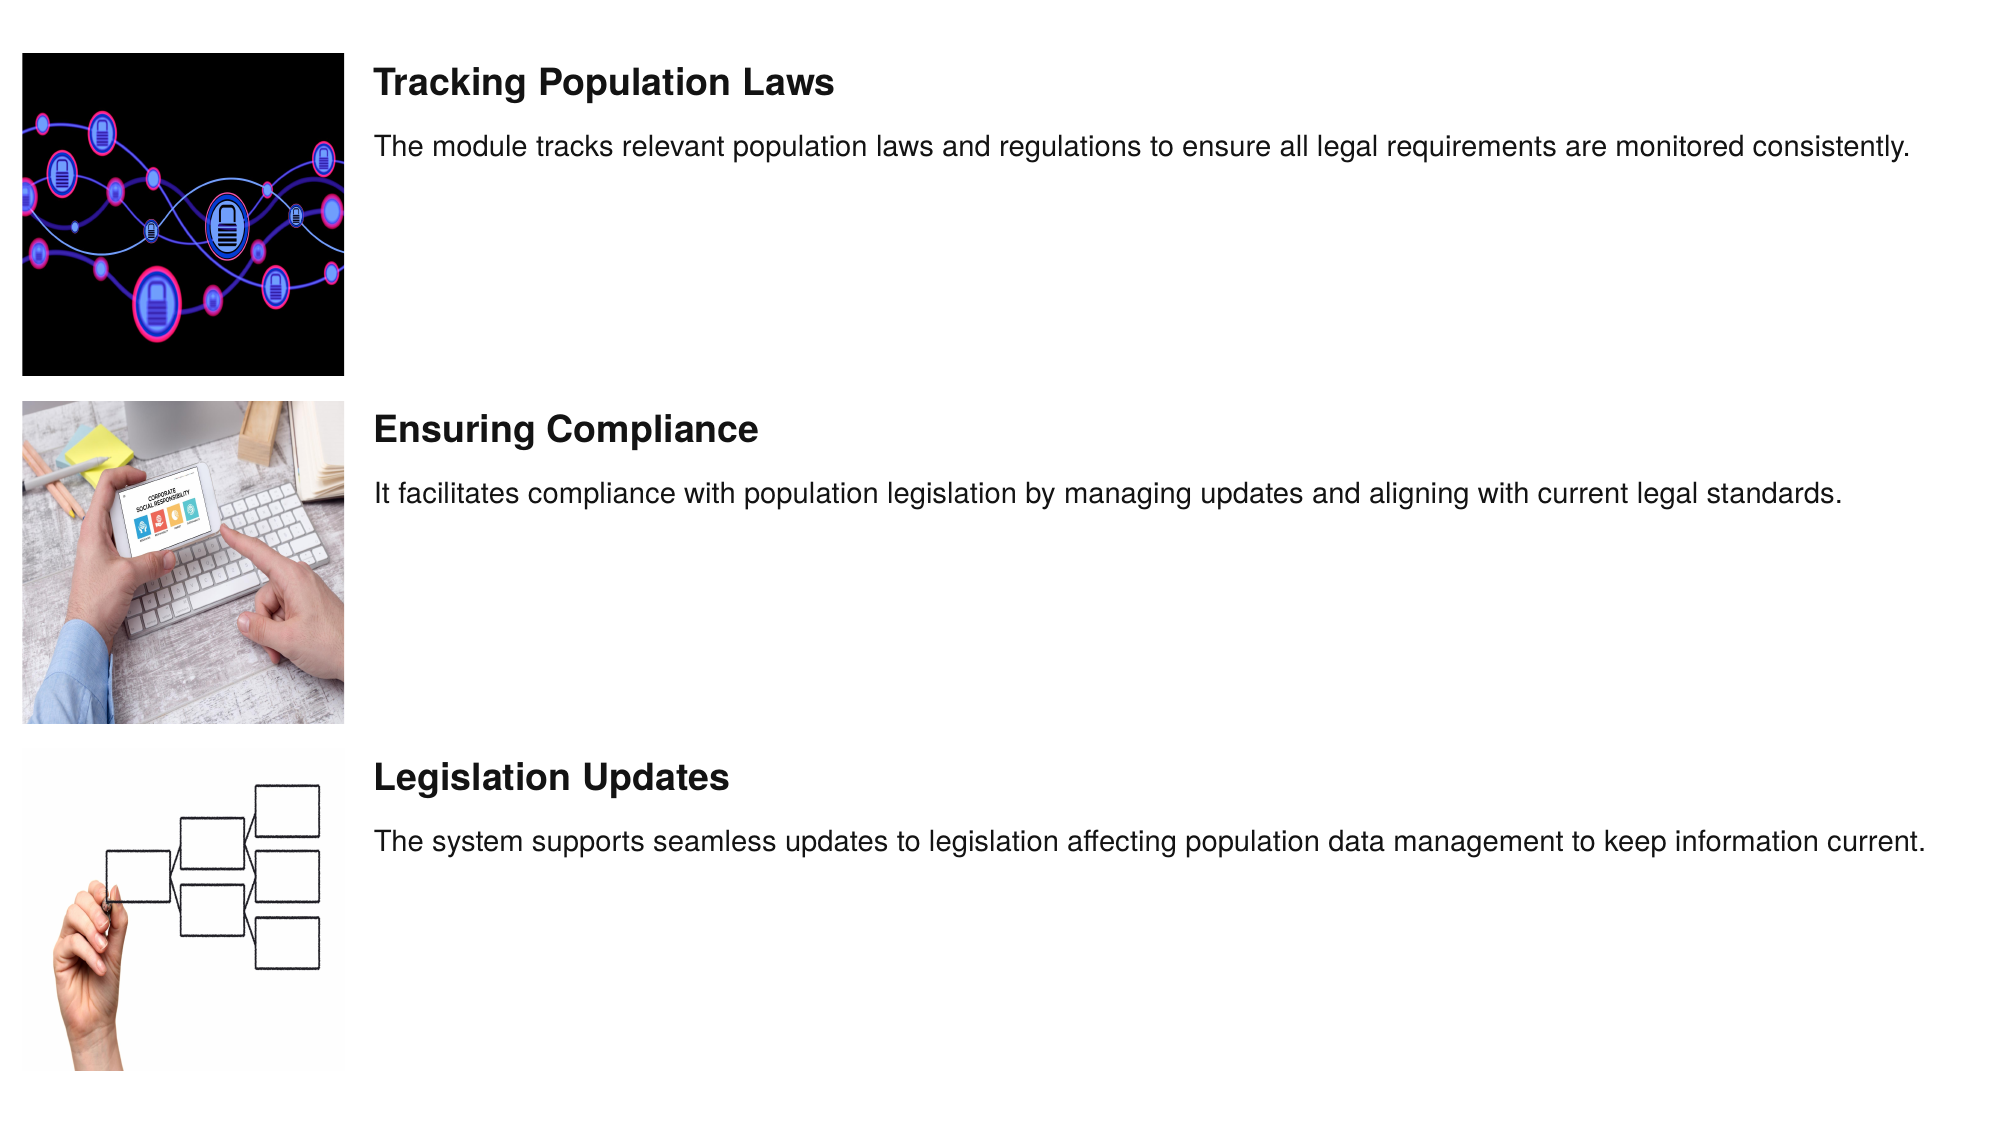

# Legislation Ledger Management
Tracking Population Laws
The module tracks relevant population laws and regulations to ensure all legal requirements are monitored consistently.
Ensuring Compliance
It facilitates compliance with population legislation by managing updates and aligning with current legal standards.
Legislation Updates
The system supports seamless updates to legislation affecting population data management to keep information current.